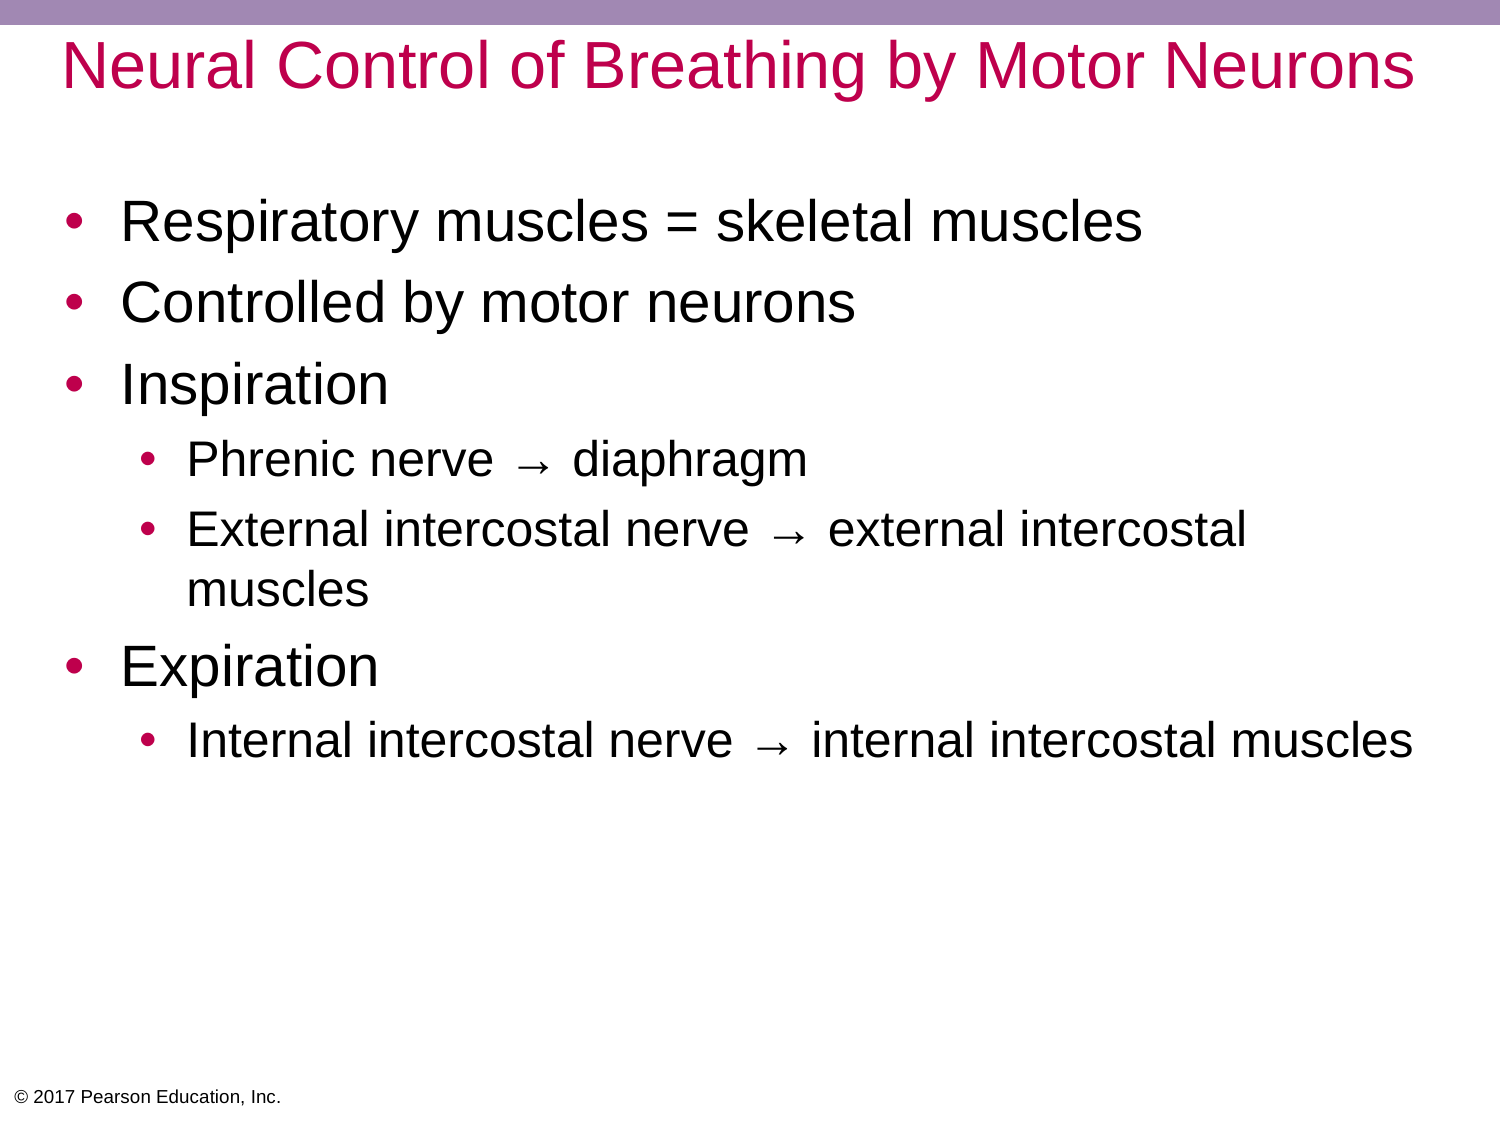

# Neural Control of Breathing by Motor Neurons
Respiratory muscles = skeletal muscles
Controlled by motor neurons
Inspiration
Phrenic nerve → diaphragm
External intercostal nerve → external intercostal muscles
Expiration
Internal intercostal nerve → internal intercostal muscles